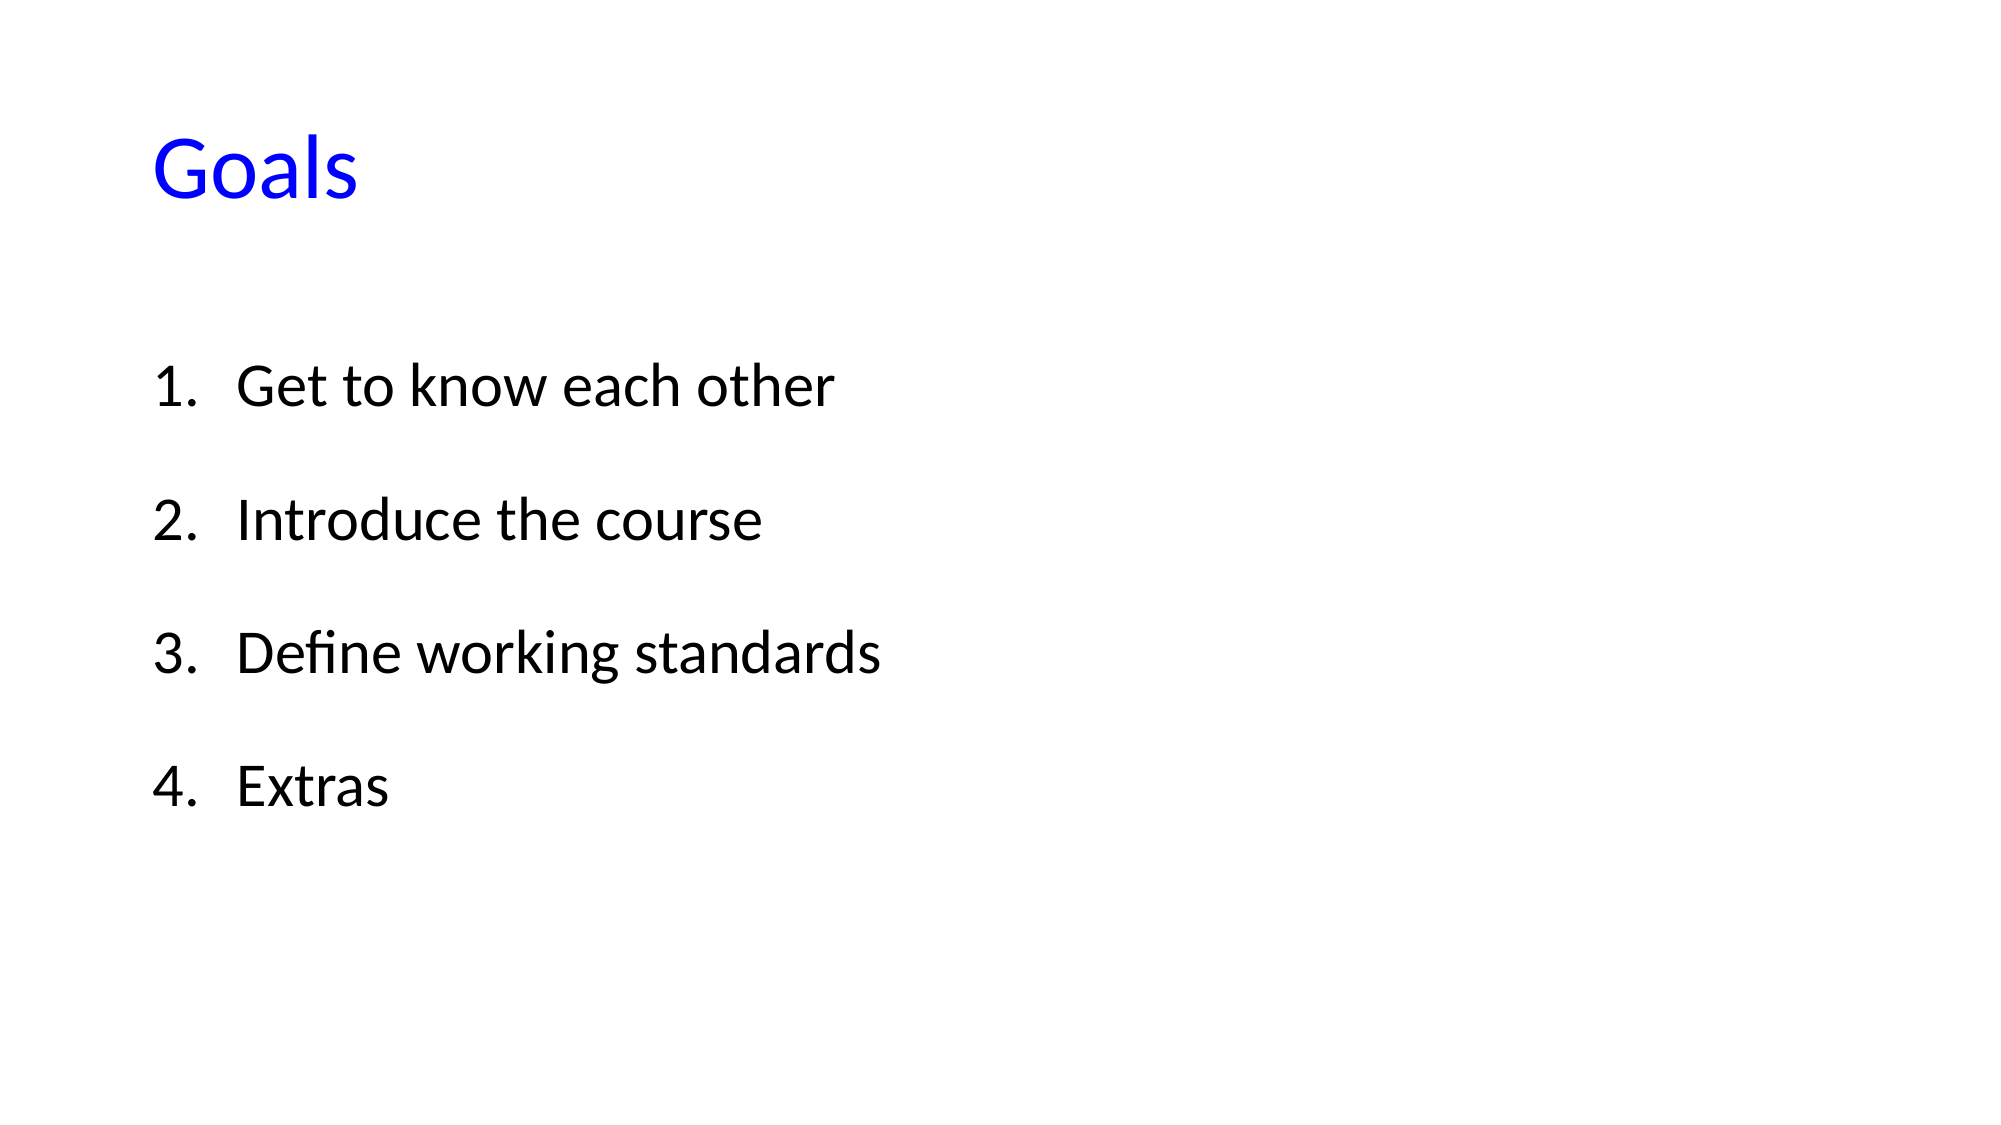

# Goals
Get to know each other
Introduce the course
Define working standards
Extras